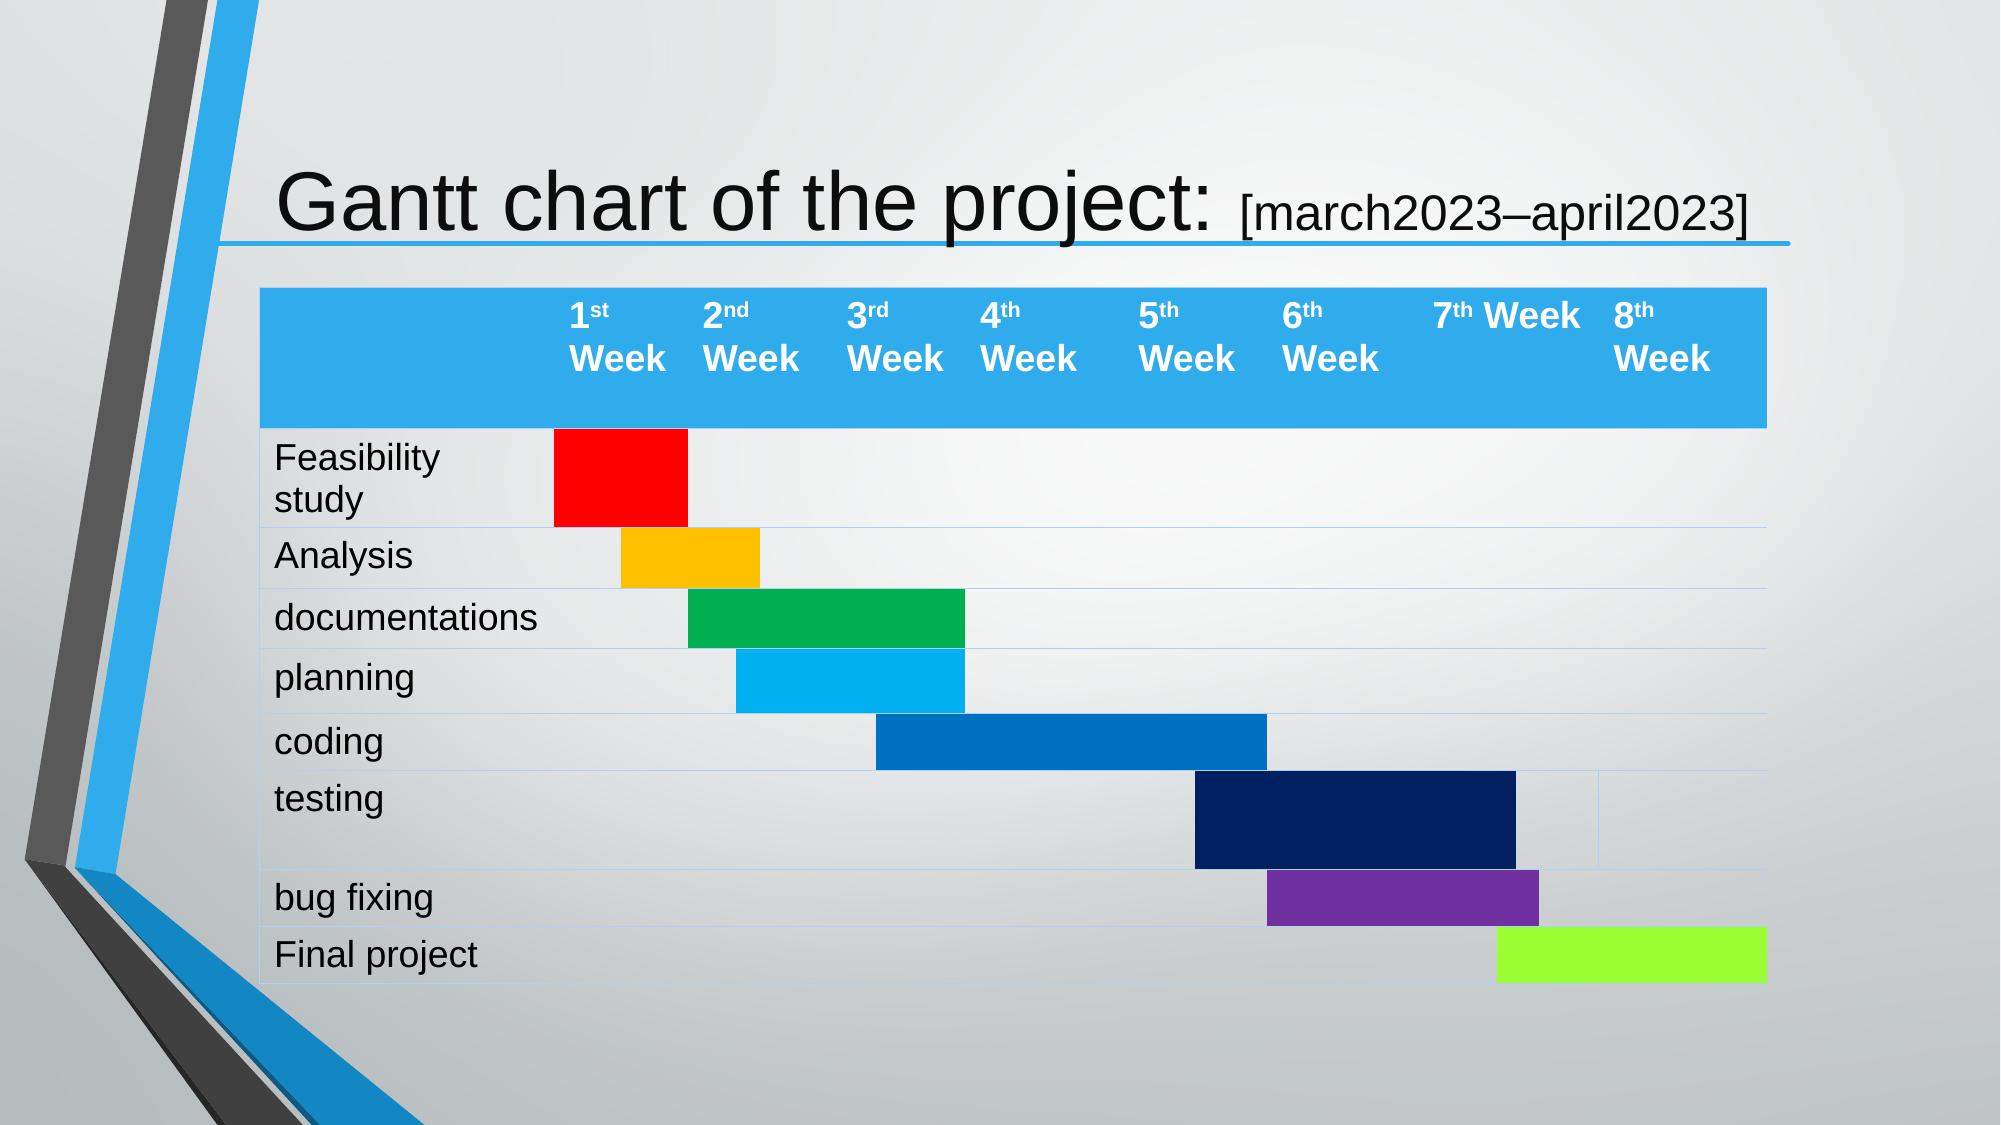

# Gantt chart of the project: [march2023–april2023]
|  | 1st Week |  | 2nd Week |  |  |  | 3rd Week |  |  | 4th Week | 5th Week |  | 6th Week | 7th Week |  |  |  |  | 8th Week |
| --- | --- | --- | --- | --- | --- | --- | --- | --- | --- | --- | --- | --- | --- | --- | --- | --- | --- | --- | --- |
| Feasibility study |  |  |  |  |  |  |  |  |  |  |  |  |  |  |  |  |  |  |  |
| Analysis |  |  |  |  |  |  |  |  |  |  |  |  |  |  |  |  |  |  |  |
| documentations |  |  |  |  |  |  |  |  |  |  |  |  |  |  |  |  |  |  |  |
| planning |  |  |  |  |  |  |  |  |  |  |  |  |  |  |  |  |  |  |  |
| coding |  |  |  |  |  |  |  |  |  |  |  |  |  |  |  |  |  |  |  |
| testing |  |  |  |  |  |  |  |  |  |  |  |  |  |  |  |  |  |  |  |
| bug fixing |  |  |  |  |  |  |  |  |  |  |  |  |  |  |  |  |  |  |  |
| Final project |  |  |  |  |  |  |  |  |  |  |  |  |  |  |  |  |  |  |  |